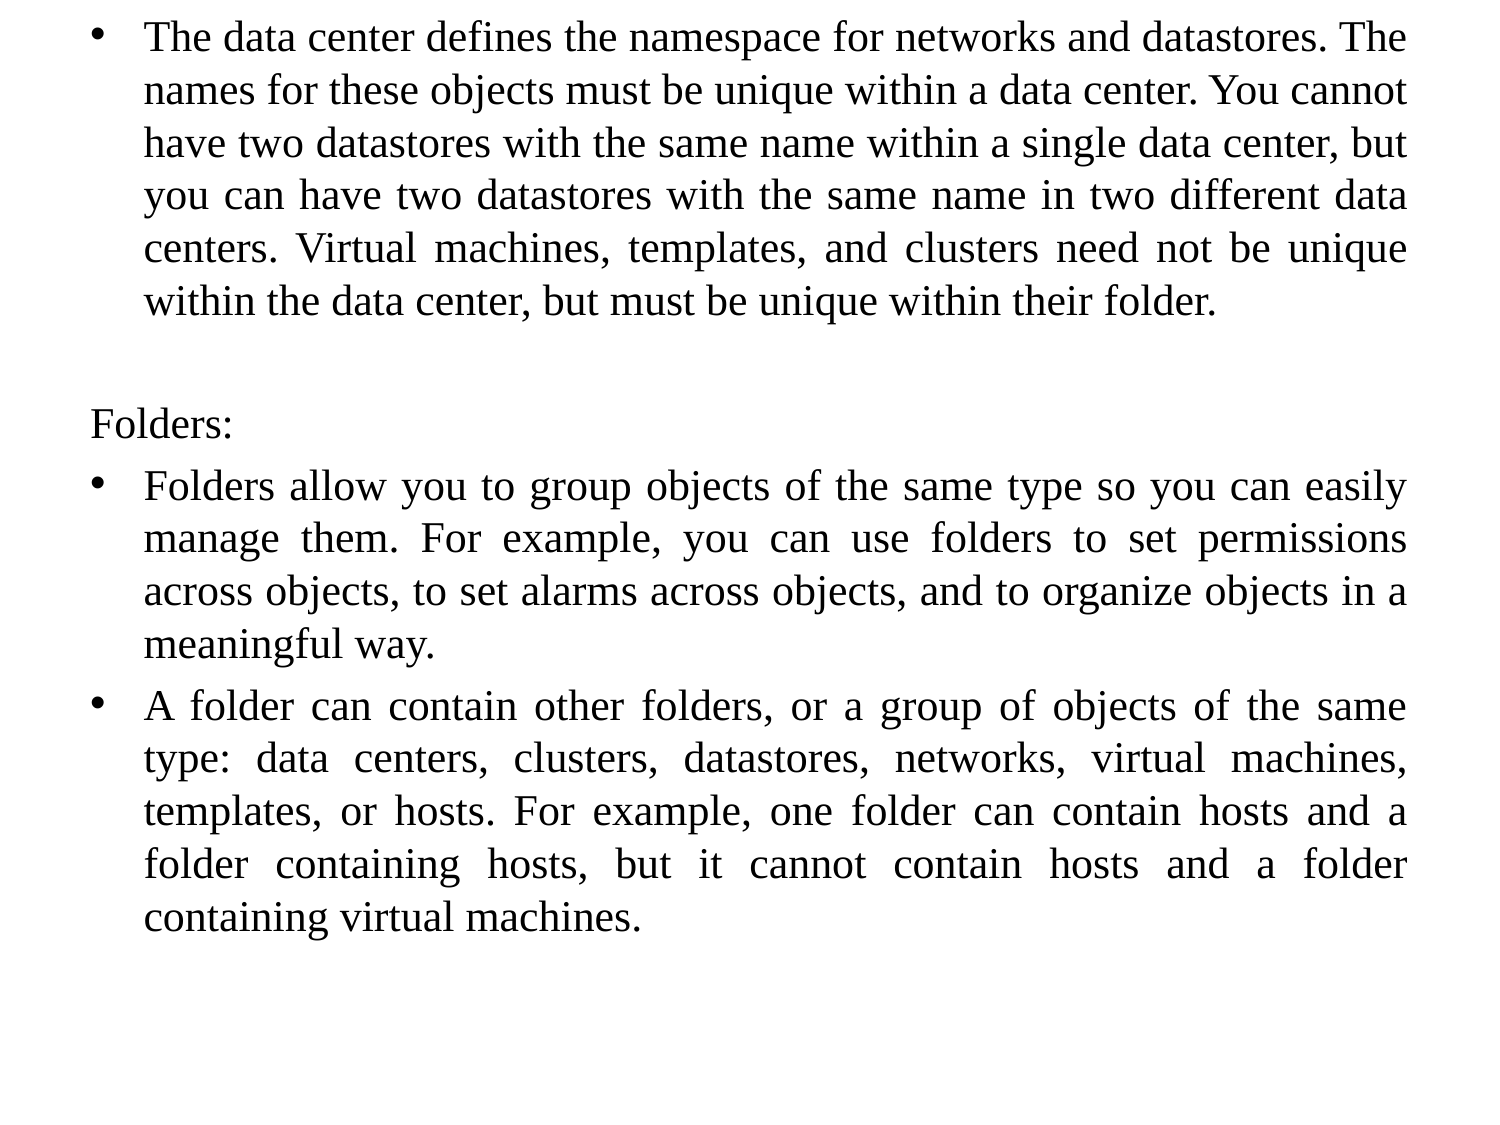

The data center defines the namespace for networks and datastores. The names for these objects must be unique within a data center. You cannot have two datastores with the same name within a single data center, but you can have two datastores with the same name in two different data centers. Virtual machines, templates, and clusters need not be unique within the data center, but must be unique within their folder.

Folders:
Folders allow you to group objects of the same type so you can easily manage them. For example, you can use folders to set permissions across objects, to set alarms across objects, and to organize objects in a meaningful way.
A folder can contain other folders, or a group of objects of the same type: data centers, clusters, datastores, networks, virtual machines, templates, or hosts. For example, one folder can contain hosts and a folder containing hosts, but it cannot contain hosts and a folder containing virtual machines.